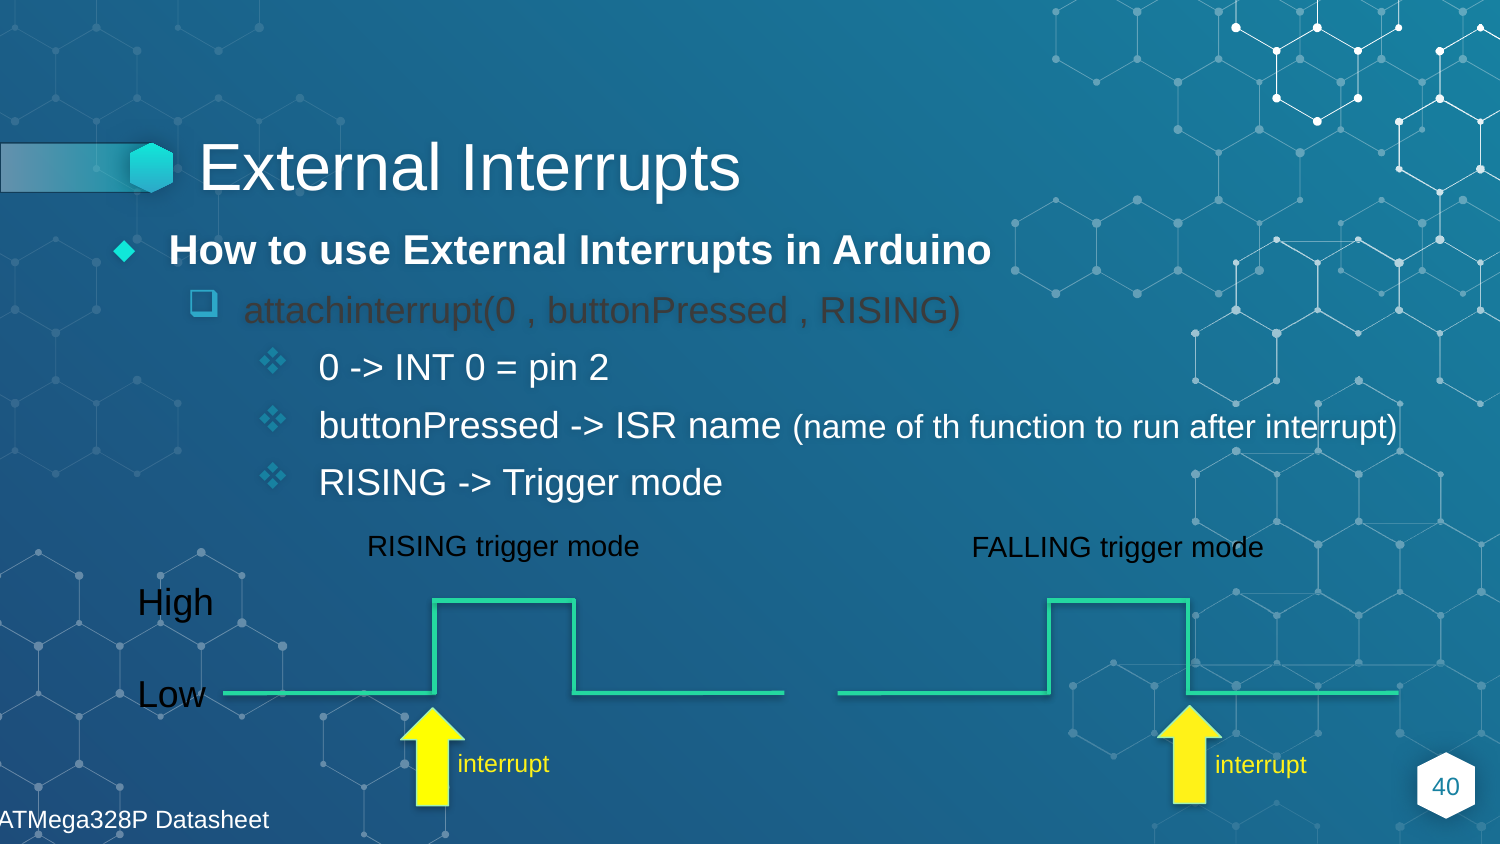

# External Interrupts
How to use External Interrupts in Arduino
attachinterrupt(0 , buttonPressed , RISING)
0 -> INT 0 = pin 2
buttonPressed -> ISR name (name of th function to run after interrupt)
RISING -> Trigger mode

RISING trigger mode
FALLING trigger mode
High
Low

interrupt
interrupt
40
[9] ATMega328P Datasheet